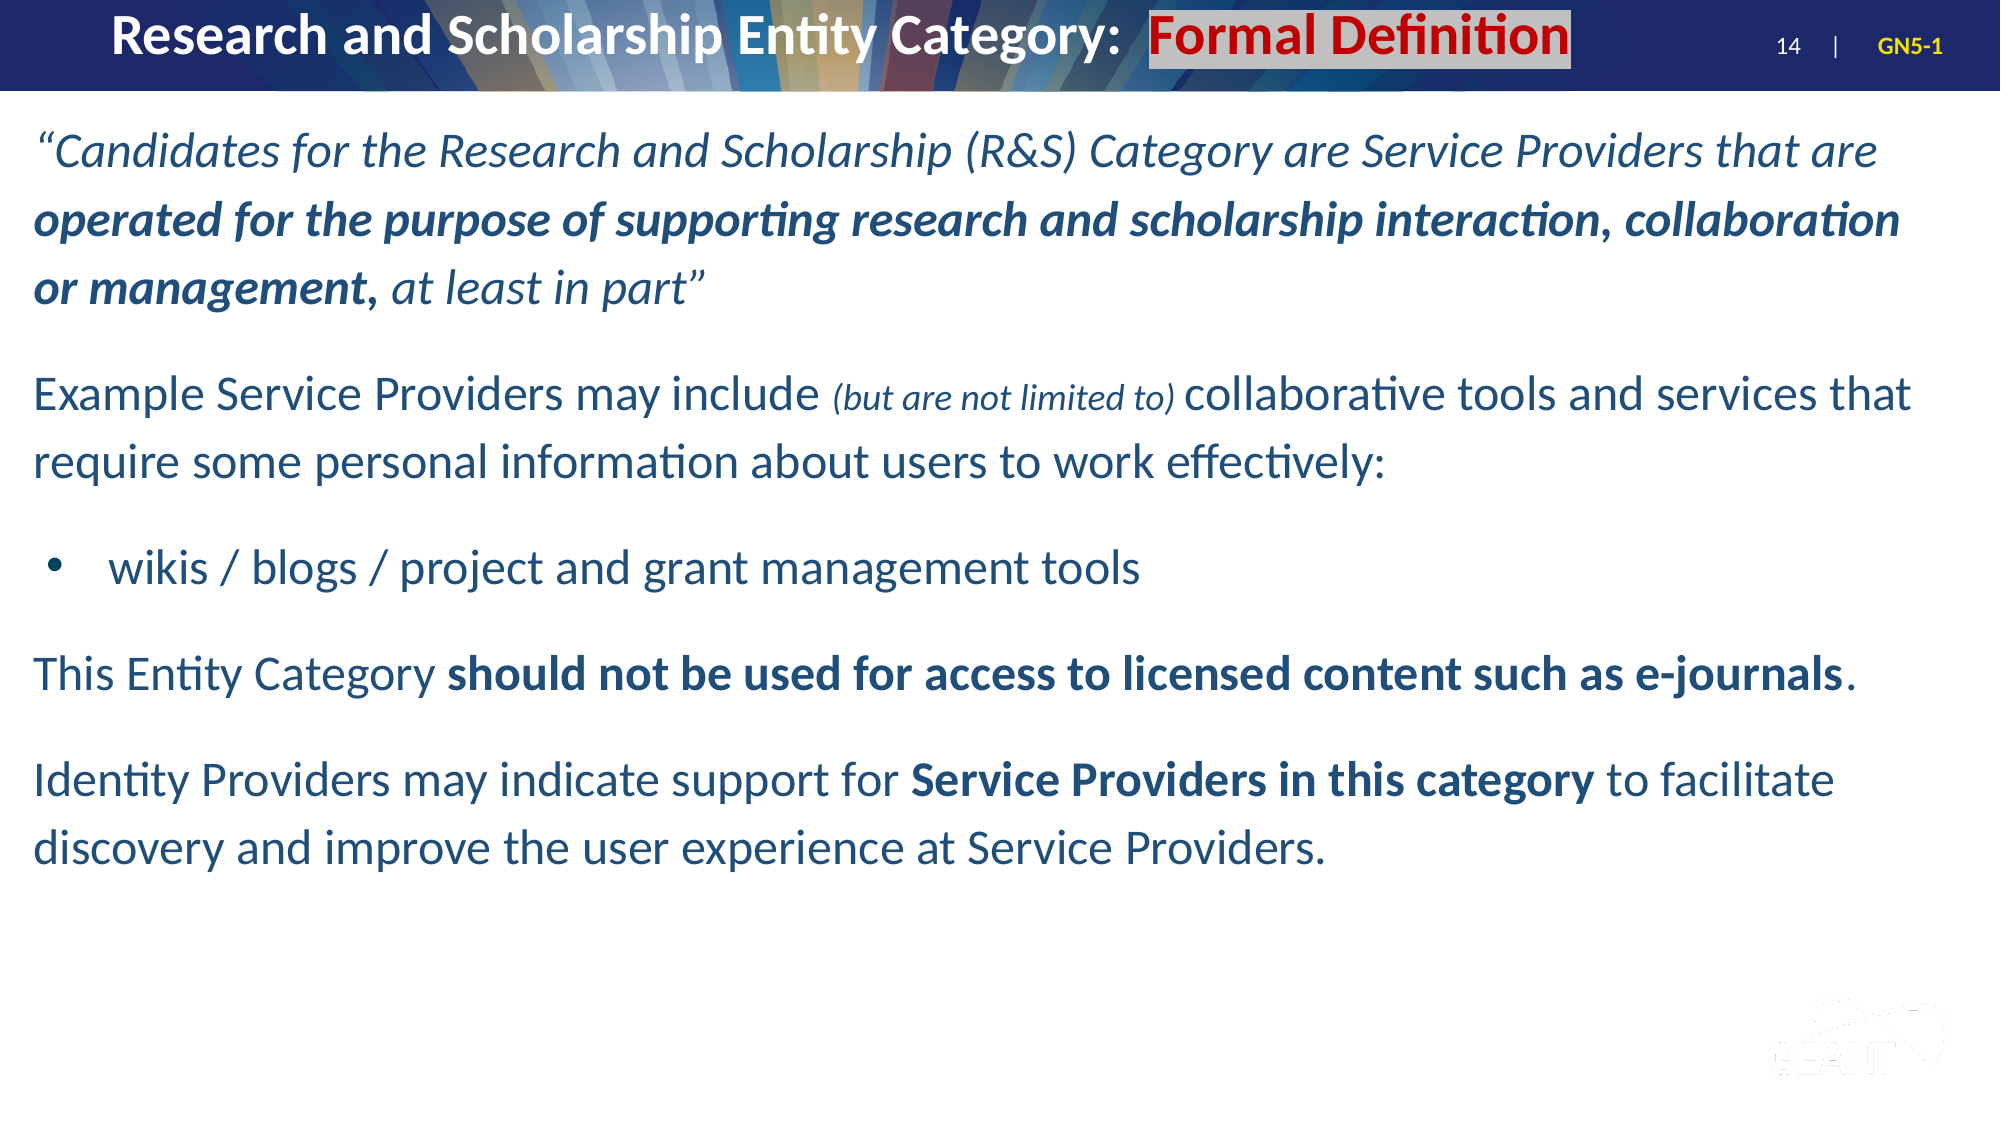

# Research and Scholarship Entity Category:  Formal Definition
“Candidates for the Research and Scholarship (R&S) Category are Service Providers that are operated for the purpose of supporting research and scholarship interaction, collaboration or management, at least in part”
Example Service Providers may include (but are not limited to) collaborative tools and services that require some personal information about users to work effectively:
wikis / blogs / project and grant management tools
This Entity Category should not be used for access to licensed content such as e-journals.
Identity Providers may indicate support for Service Providers in this category to facilitate discovery and improve the user experience at Service Providers.